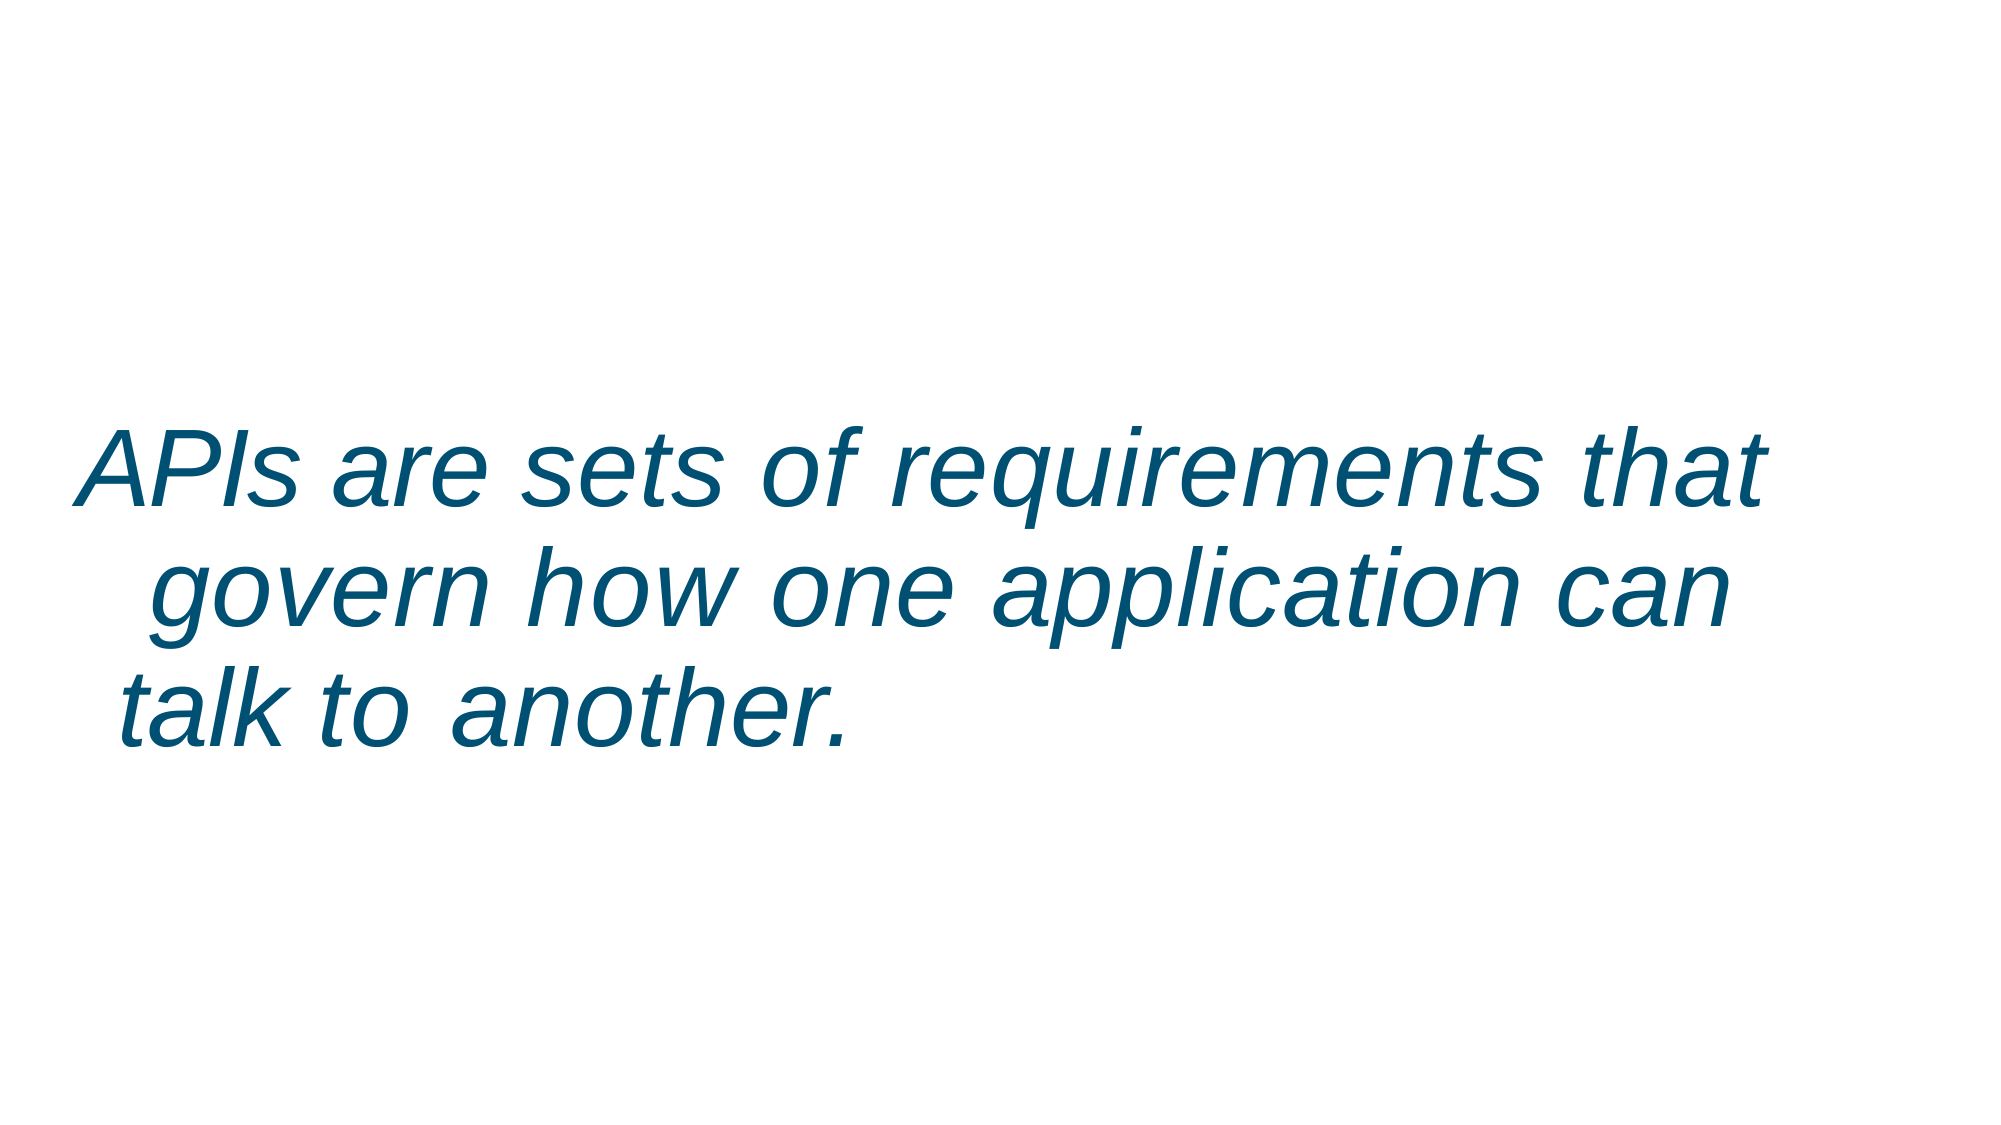

APIs are sets of requirements that  govern how one application can  talk to another.
© 2017  Cisco and/or  its affiliates.  All rights  reserved.    Cisco Confidential